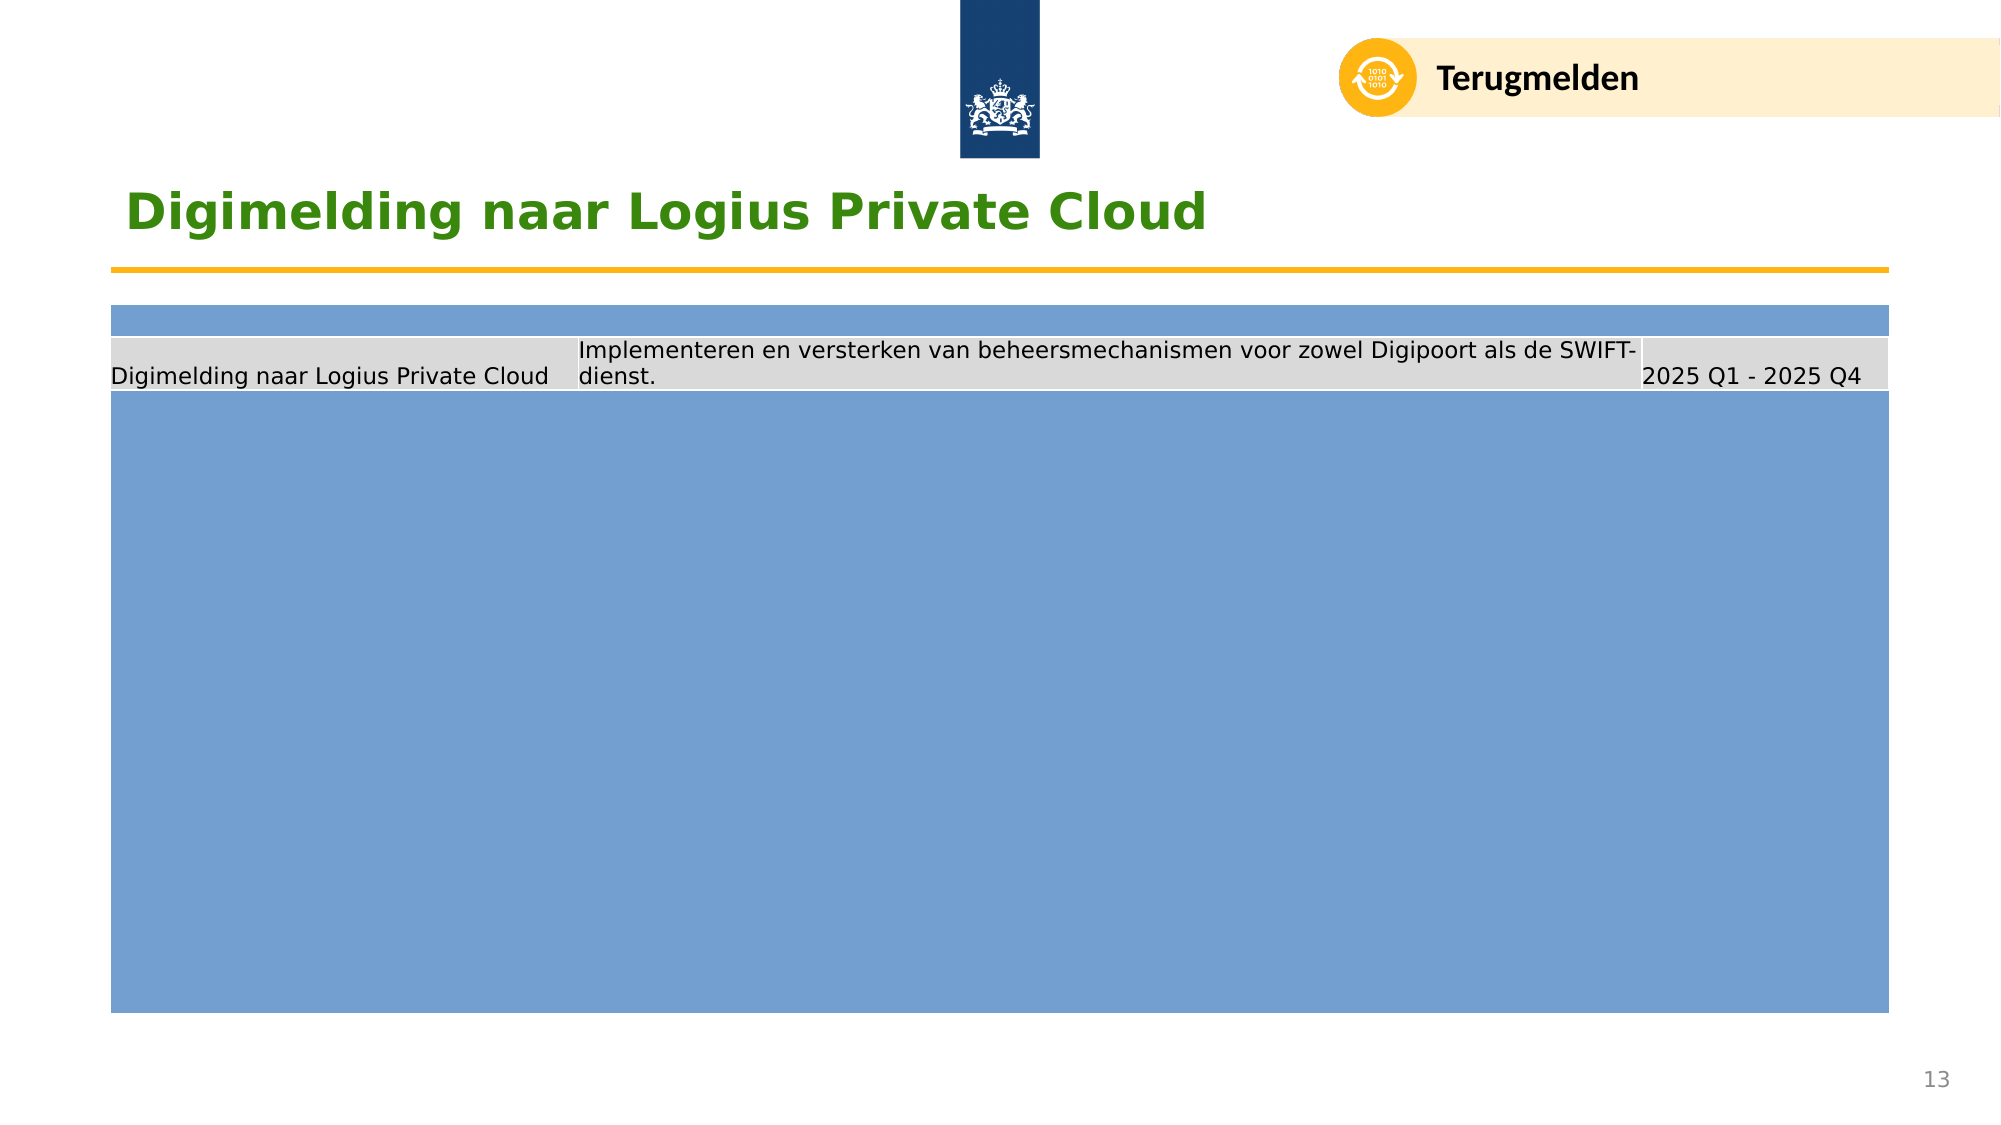

Terugmelden
# Digimelding naar Logius Private Cloud

| Digimelding naar Logius Private Cloud | Implementeren en versterken van beheersmechanismen voor zowel Digipoort als de SWIFT-dienst. | 2025 Q1 - 2025 Q4 |
| --- | --- | --- |
13